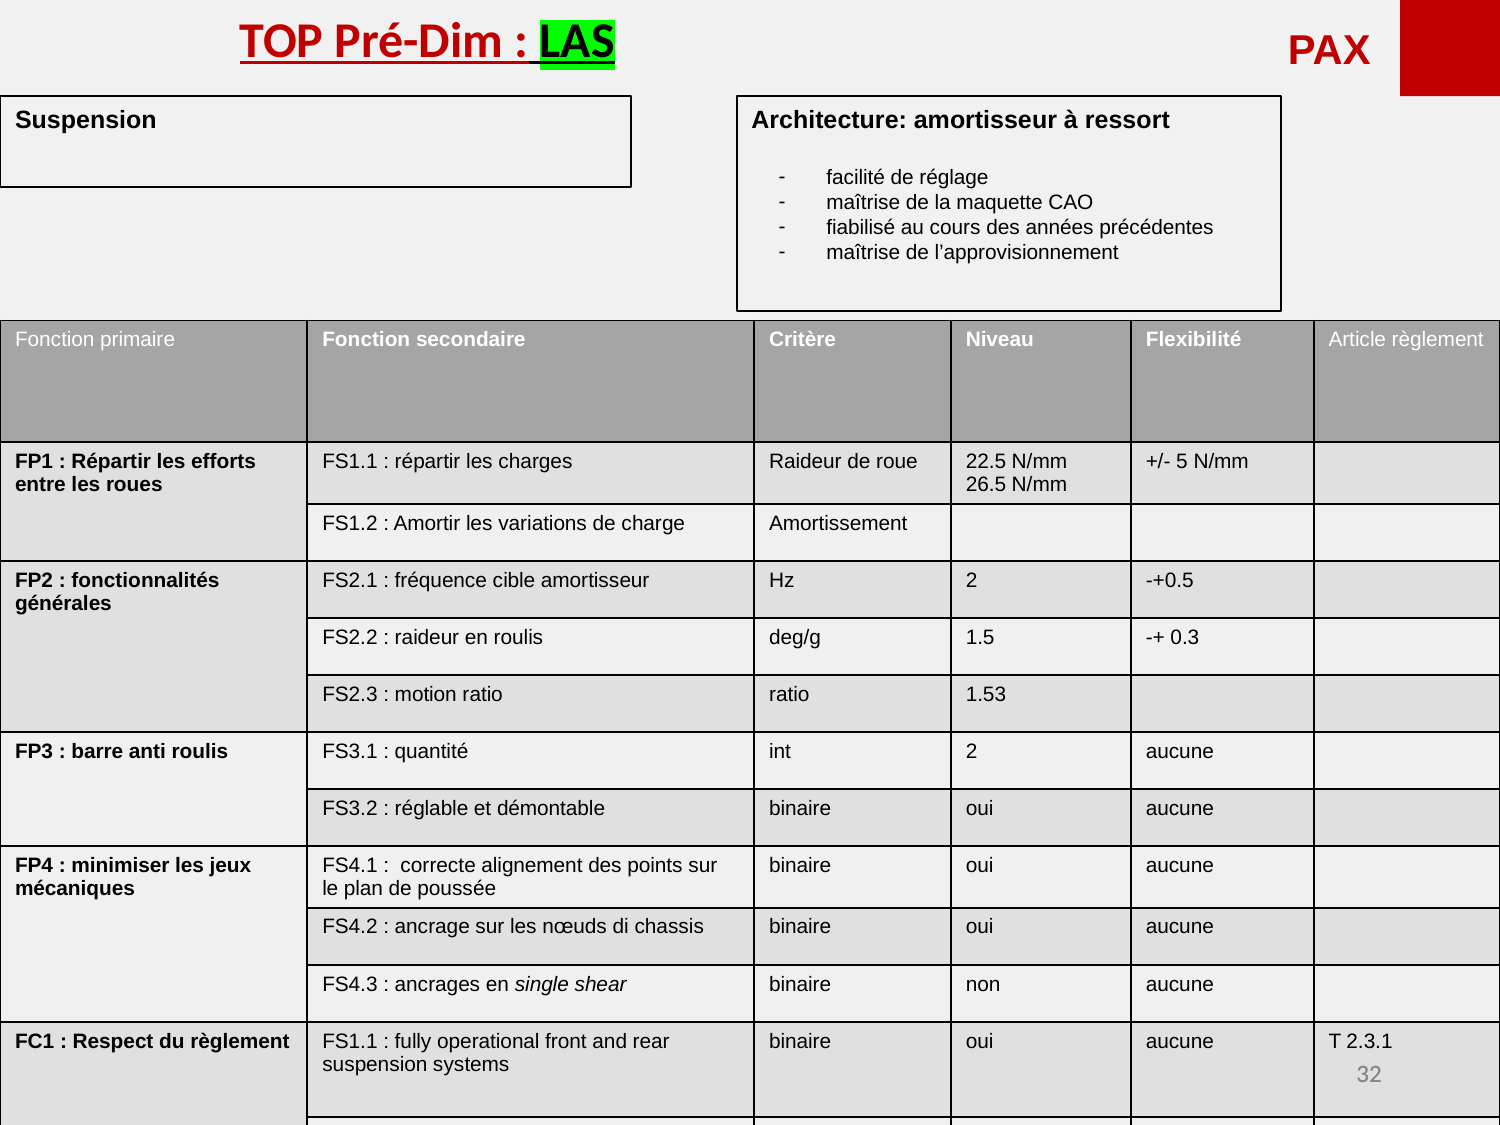

<<<<<<
TOP Pré-Dim : LAS
PAX
Suspension
Architecture: amortisseur à ressort

facilité de réglage
maîtrise de la maquette CAO
fiabilisé au cours des années précédentes
maîtrise de l’approvisionnement
| Fonction primaire | Fonction secondaire | Critère | Niveau | Flexibilité | Article règlement |
| --- | --- | --- | --- | --- | --- |
| FP1 : Répartir les efforts entre les roues | FS1.1 : répartir les charges | Raideur de roue | 22.5 N/mm 26.5 N/mm | +/- 5 N/mm |  |
|  | FS1.2 : Amortir les variations de charge | Amortissement |  |  |  |
| FP2 : fonctionnalités générales | FS2.1 : fréquence cible amortisseur | Hz | 2 | -+0.5 |  |
|  | FS2.2 : raideur en roulis | deg/g | 1.5 | -+ 0.3 |  |
|  | FS2.3 : motion ratio | ratio | 1.53 |  |  |
| FP3 : barre anti roulis | FS3.1 : quantité | int | 2 | aucune |  |
|  | FS3.2 : réglable et démontable | binaire | oui | aucune |  |
| FP4 : minimiser les jeux mécaniques | FS4.1 : correcte alignement des points sur le plan de poussée | binaire | oui | aucune |  |
|  | FS4.2 : ancrage sur les nœuds di chassis | binaire | oui | aucune |  |
|  | FS4.3 : ancrages en single shear | binaire | non | aucune |  |
| FC1 : Respect du règlement | FS1.1 : fully operational front and rear suspension systems | binaire | oui | aucune | T 2.3.1 |
|  | FS1.2 : garde au sol minimale | mm | 30 | aucune | T 2.3.2 |
|  | FS1.3 : débattement minimale | débattement | 50mm | valeur min | T2.2.2 |
32
32